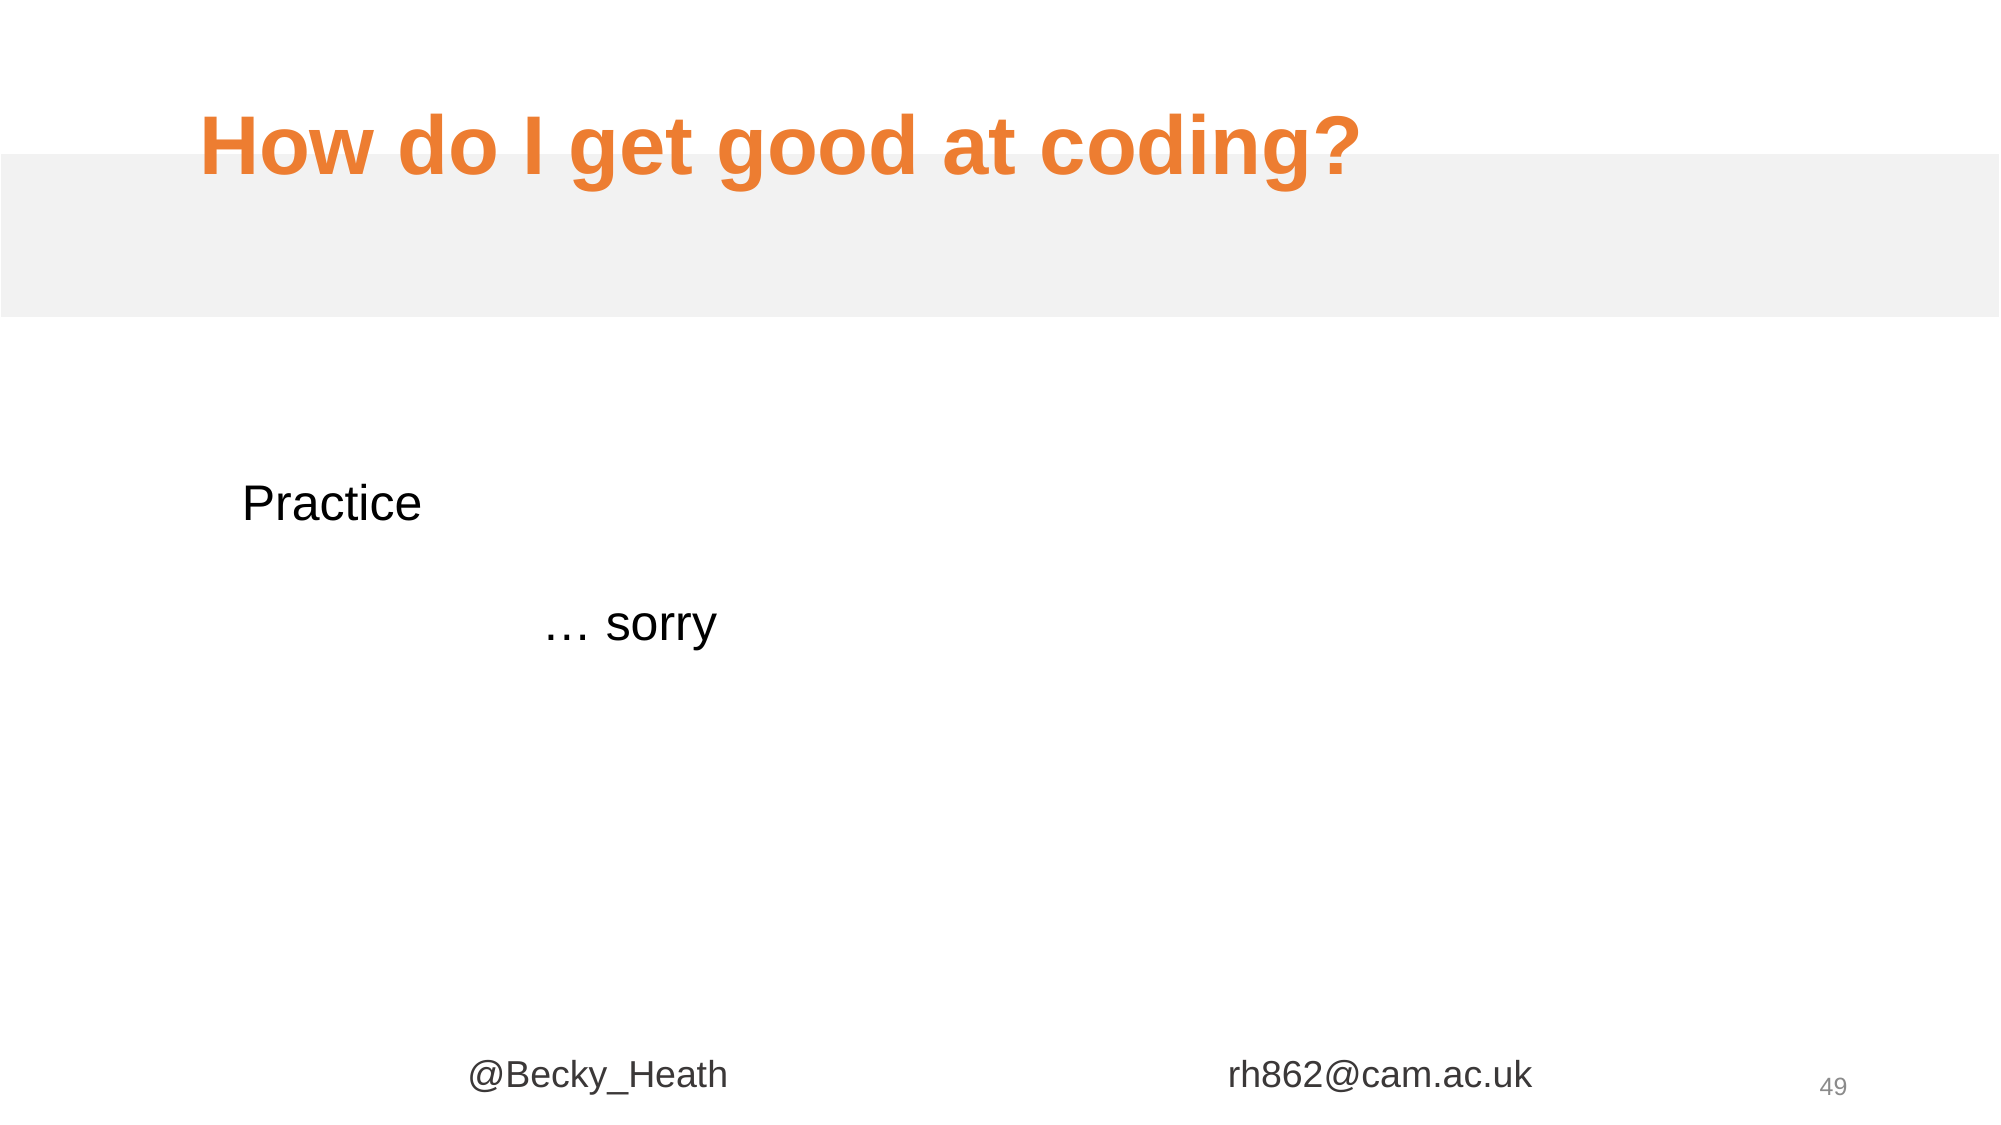

# How do I get good at coding?

Practice

		… sorry
@Becky_Heath				 rh862@cam.ac.uk
49